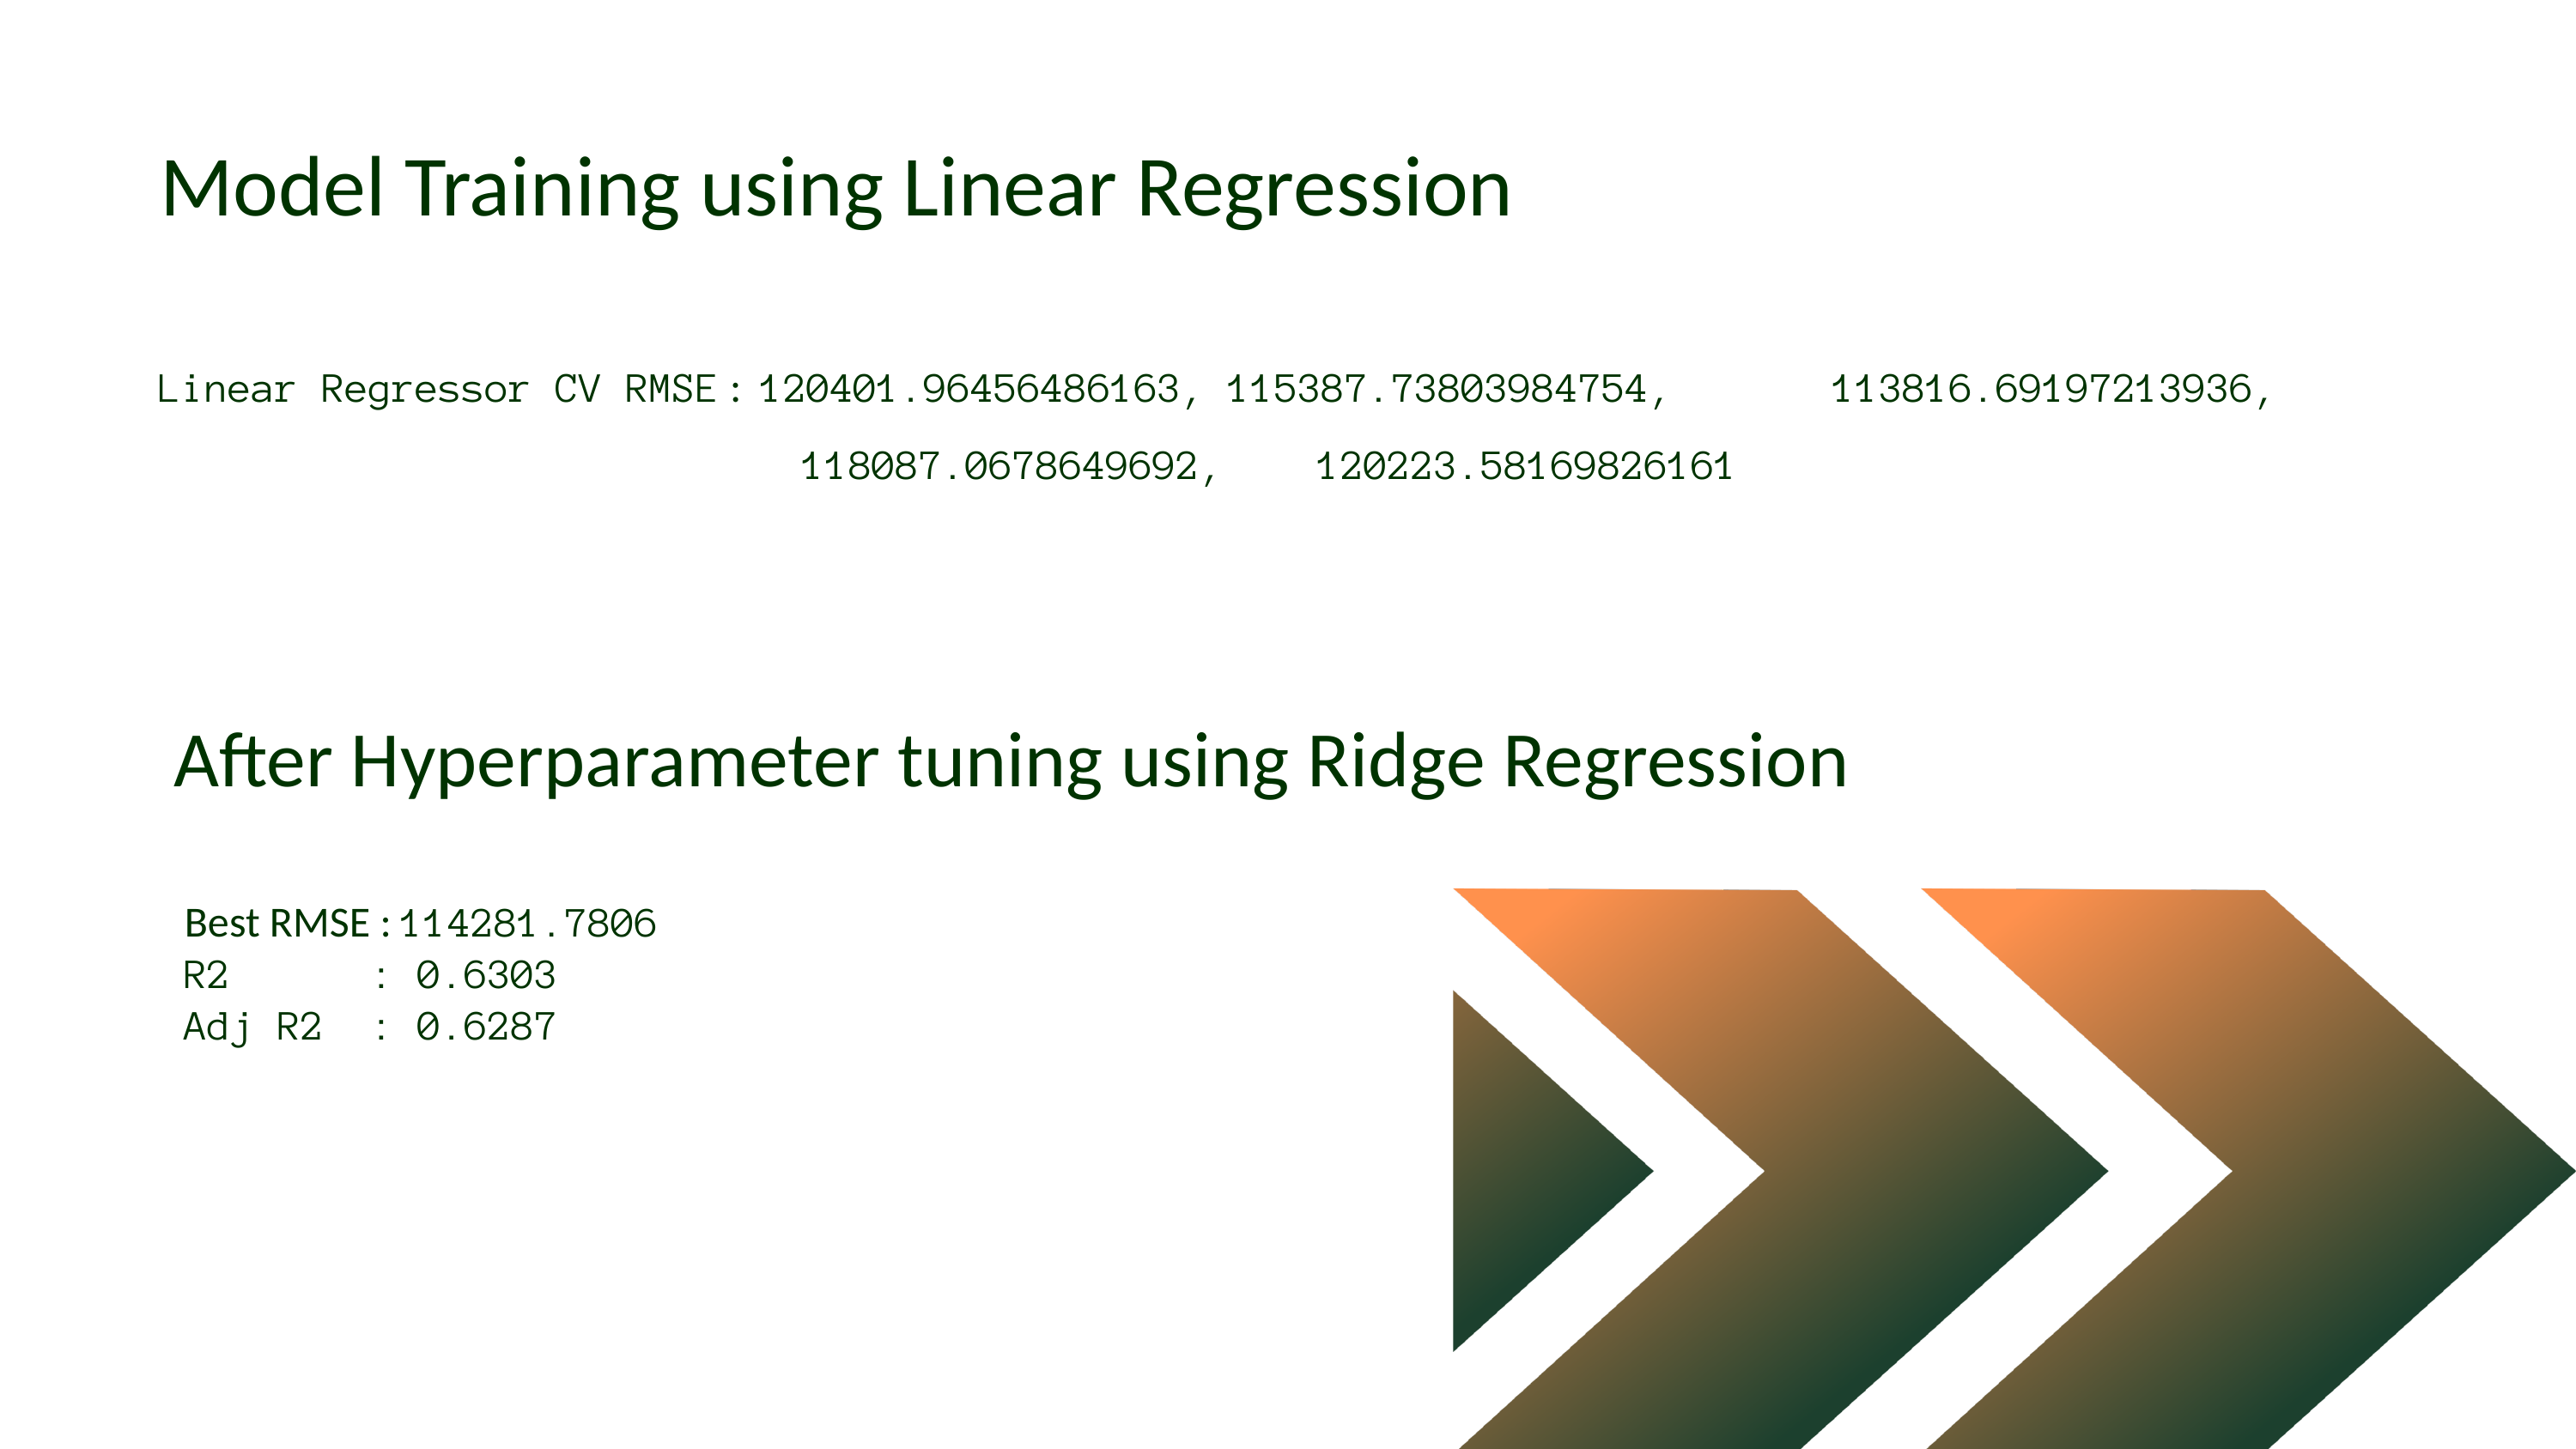

Model Training using Linear Regression
Linear Regressor CV RMSE :  120401.96456486163, 115387.73803984754,    	113816.69197213936, 						118087.0678649692, 	120223.58169826161
After Hyperparameter tuning using Ridge Regression

Best RMSE : 114281.7806
R2      : 0.6303
Adj R2  : 0.6287